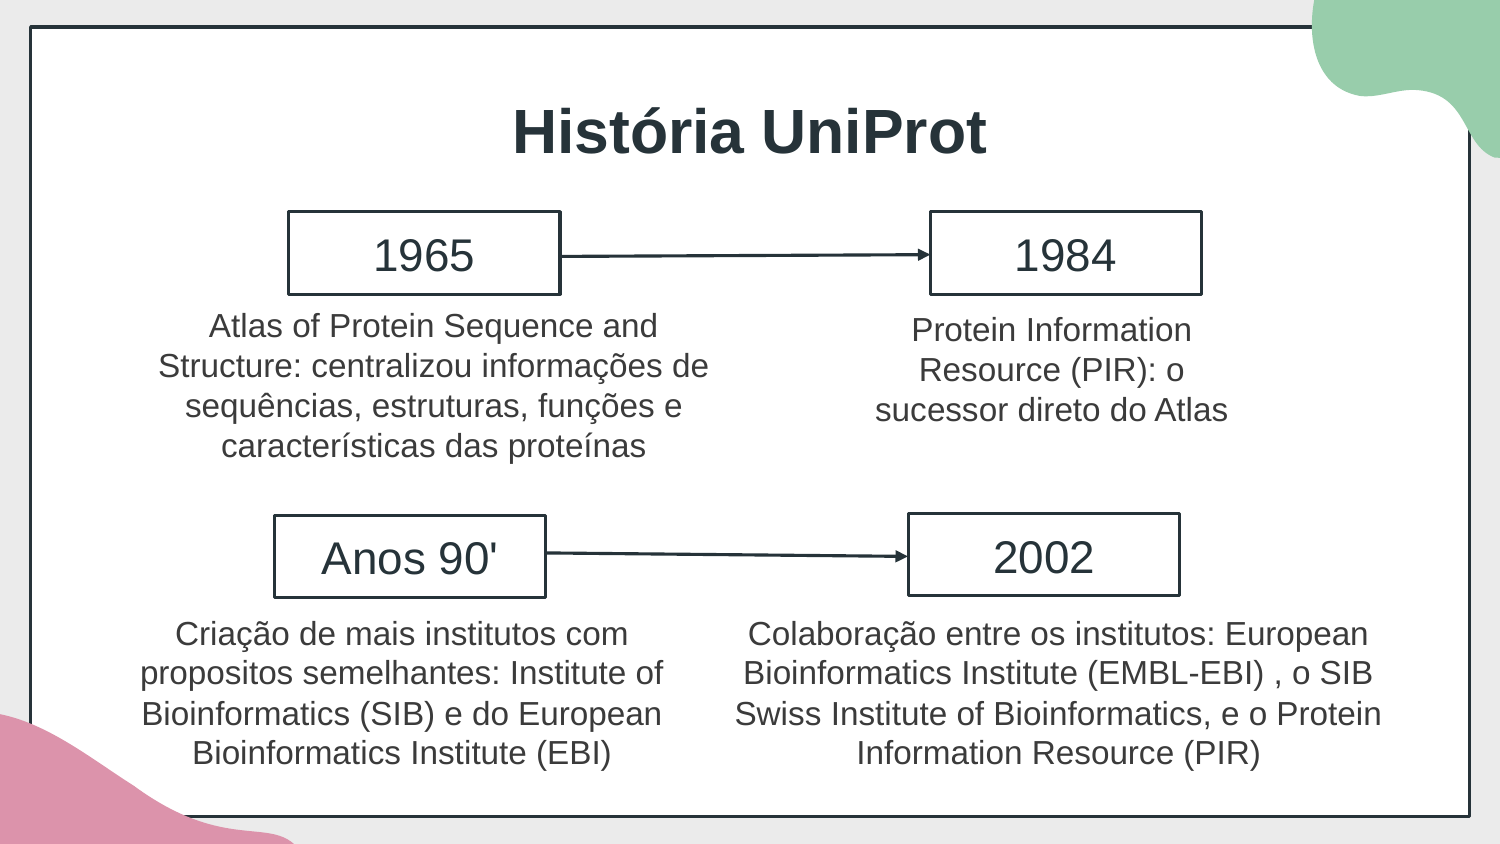

# História UniProt
1965
1984
Atlas of Protein Sequence and Structure: centralizou informações de sequências, estruturas, funções e características das proteínas

Protein Information Resource (PIR): o sucessor direto do Atlas

2002
Anos 90'
Criação de mais institutos com propositos semelhantes: Institute of Bioinformatics (SIB) e do European Bioinformatics Institute (EBI)

Colaboração entre os institutos: European Bioinformatics Institute (EMBL-EBI) , o SIB Swiss Institute of Bioinformatics, e o Protein Information Resource (PIR)